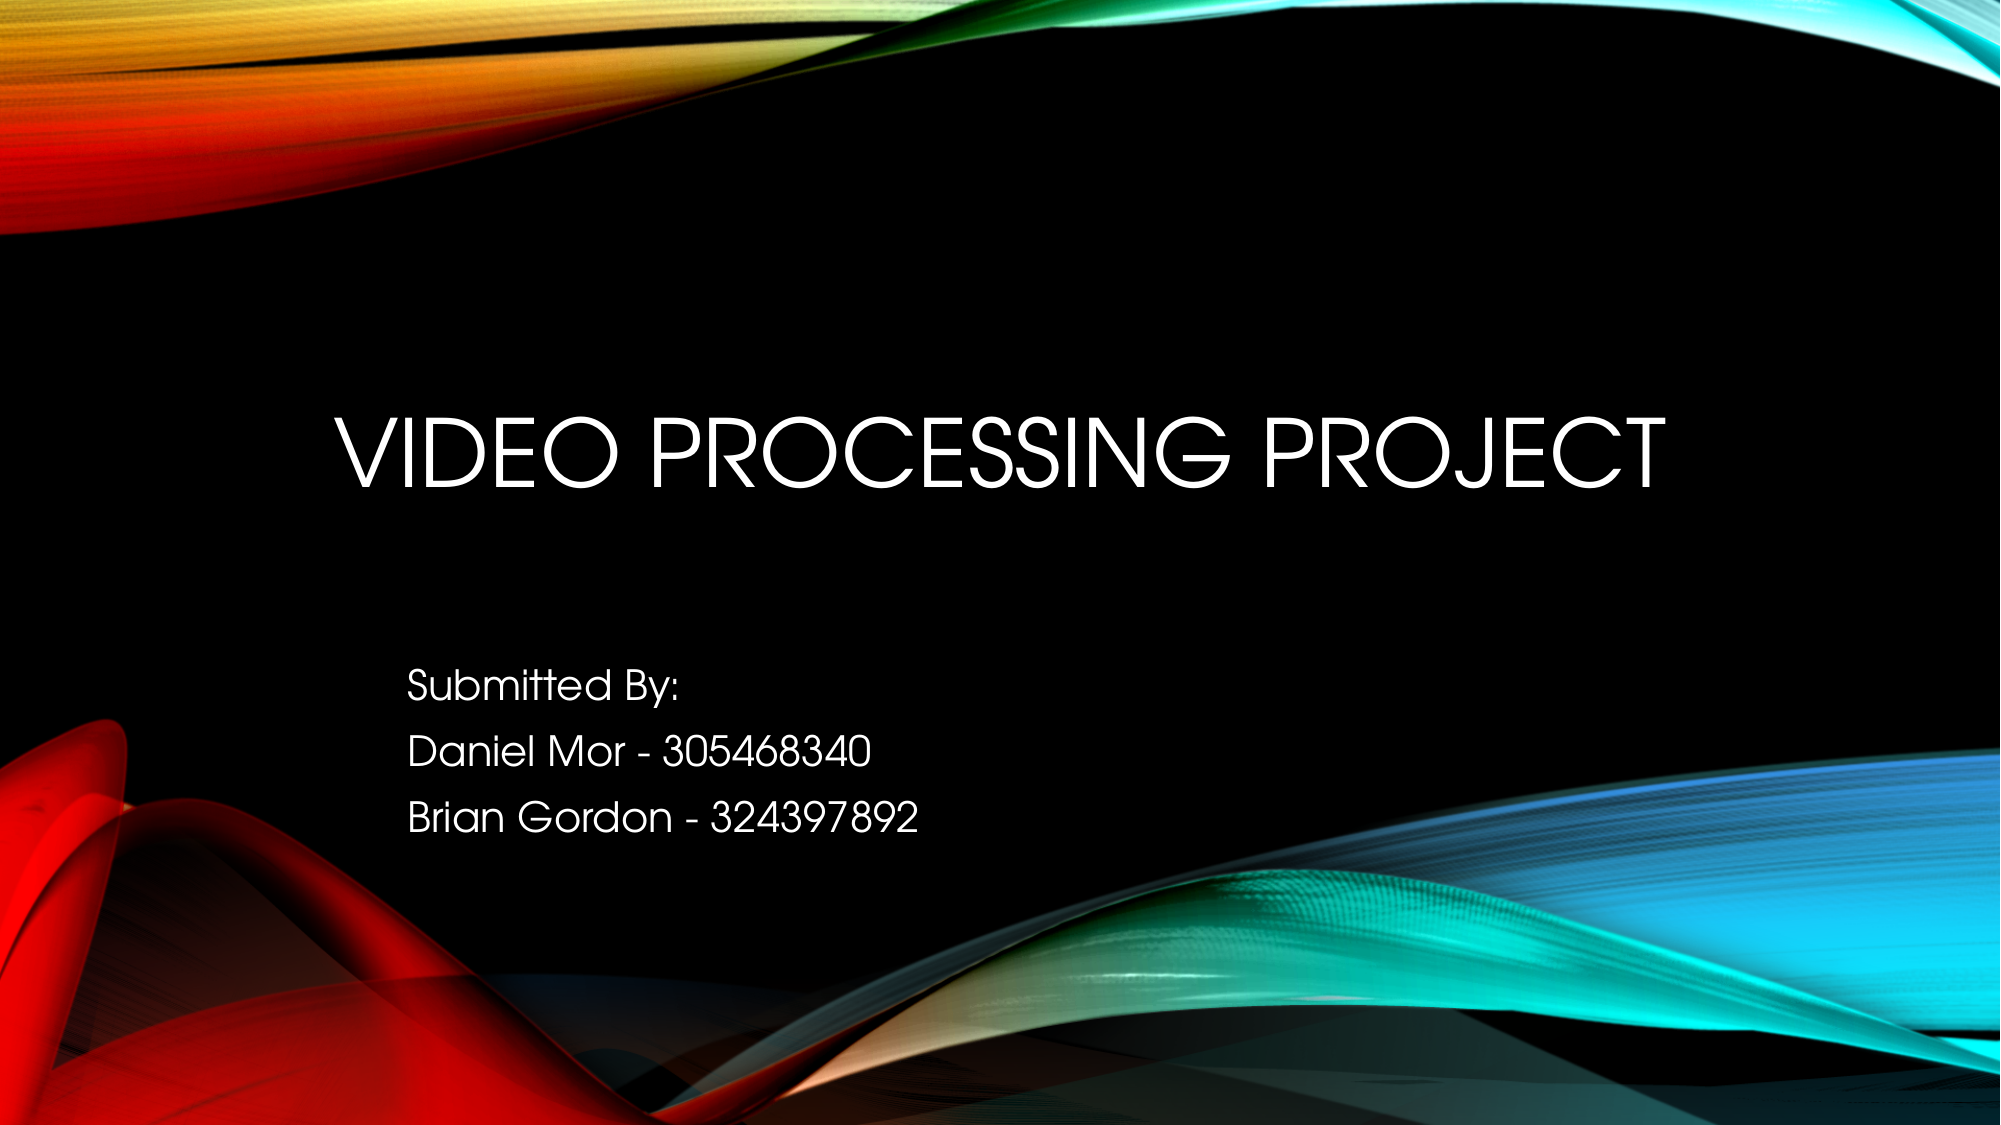

# Video Processing Project
		Submitted By:
		Daniel Mor - 305468340
		Brian Gordon - 324397892